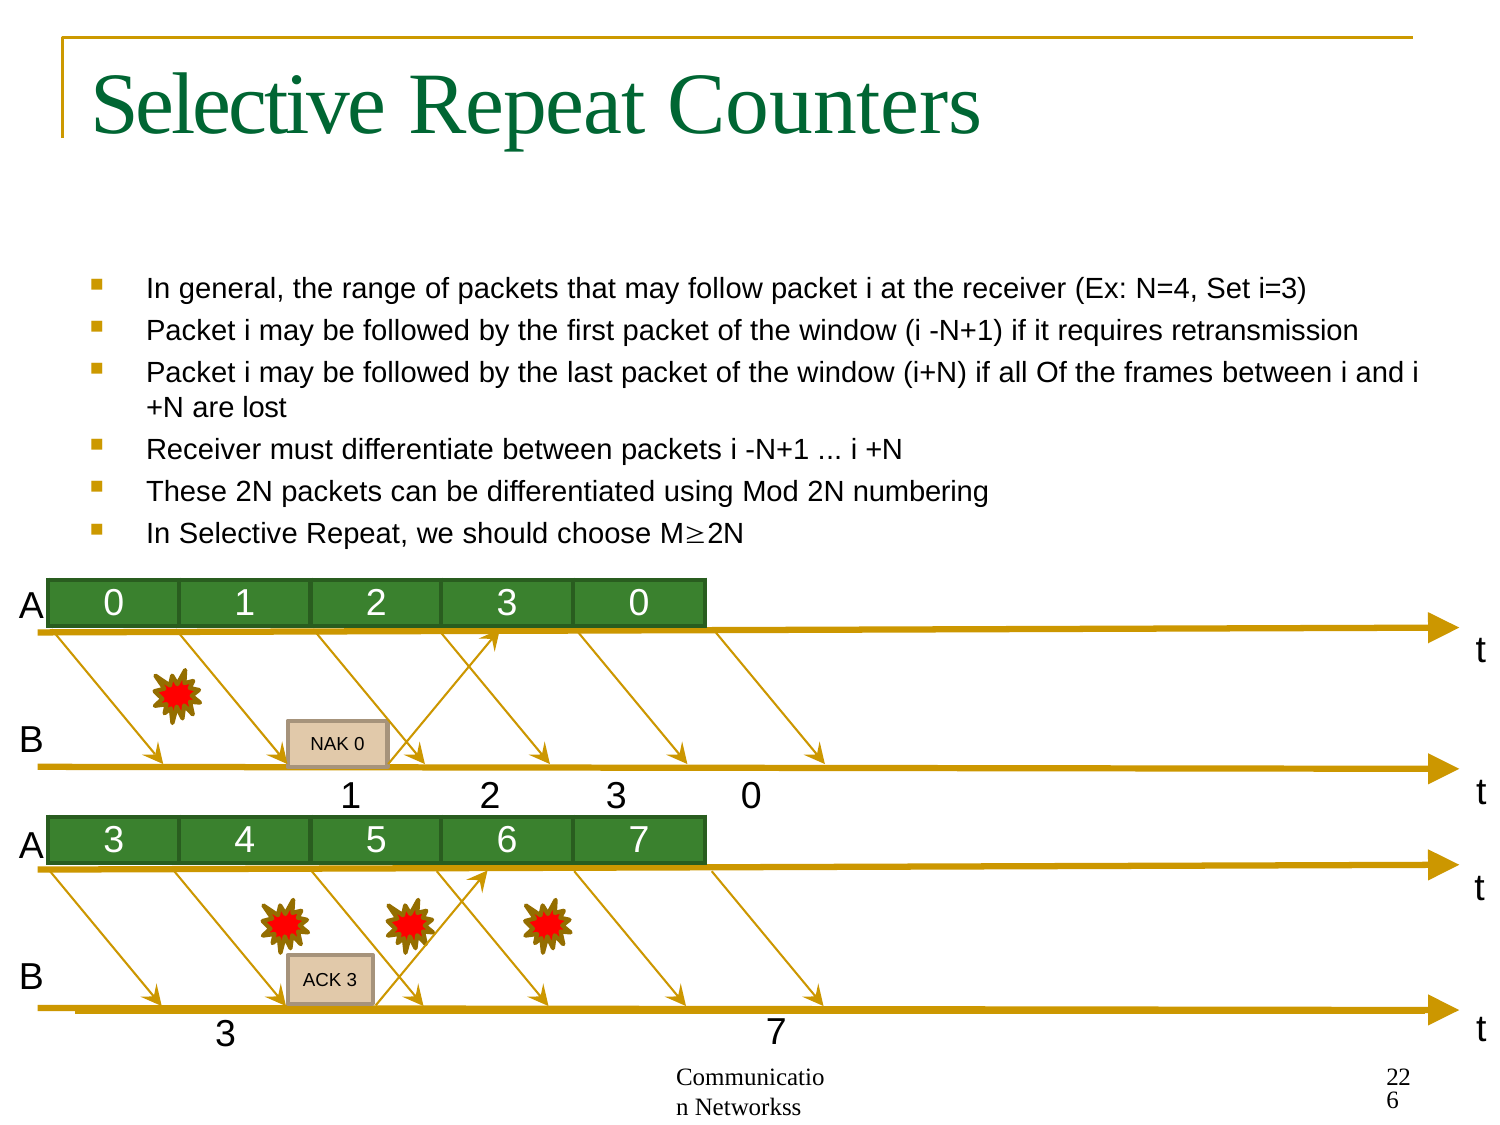

# Selective Repeat Counters
In general, the range of packets that may follow packet i at the receiver (Ex: N=4, Set i=3)
Packet i may be followed by the first packet of the window (i -N+1) if it requires retransmission
Packet i may be followed by the last packet of the window (i+N) if all Of the frames between i and i
+N are lost
Receiver must differentiate between packets i -N+1 ... i +N
These 2N packets can be differentiated using Mod 2N numbering
In Selective Repeat, we should choose M≥2N
A
t
| 0 | 1 | 2 | 3 | 0 |
| --- | --- | --- | --- | --- |

B
NAK 0
t
1
2
3
0
| 3 | 4 | 5 | 6 | 7 |
| --- | --- | --- | --- | --- |
A

t

B
ACK 3
t
7
Communication Networkss
3
226